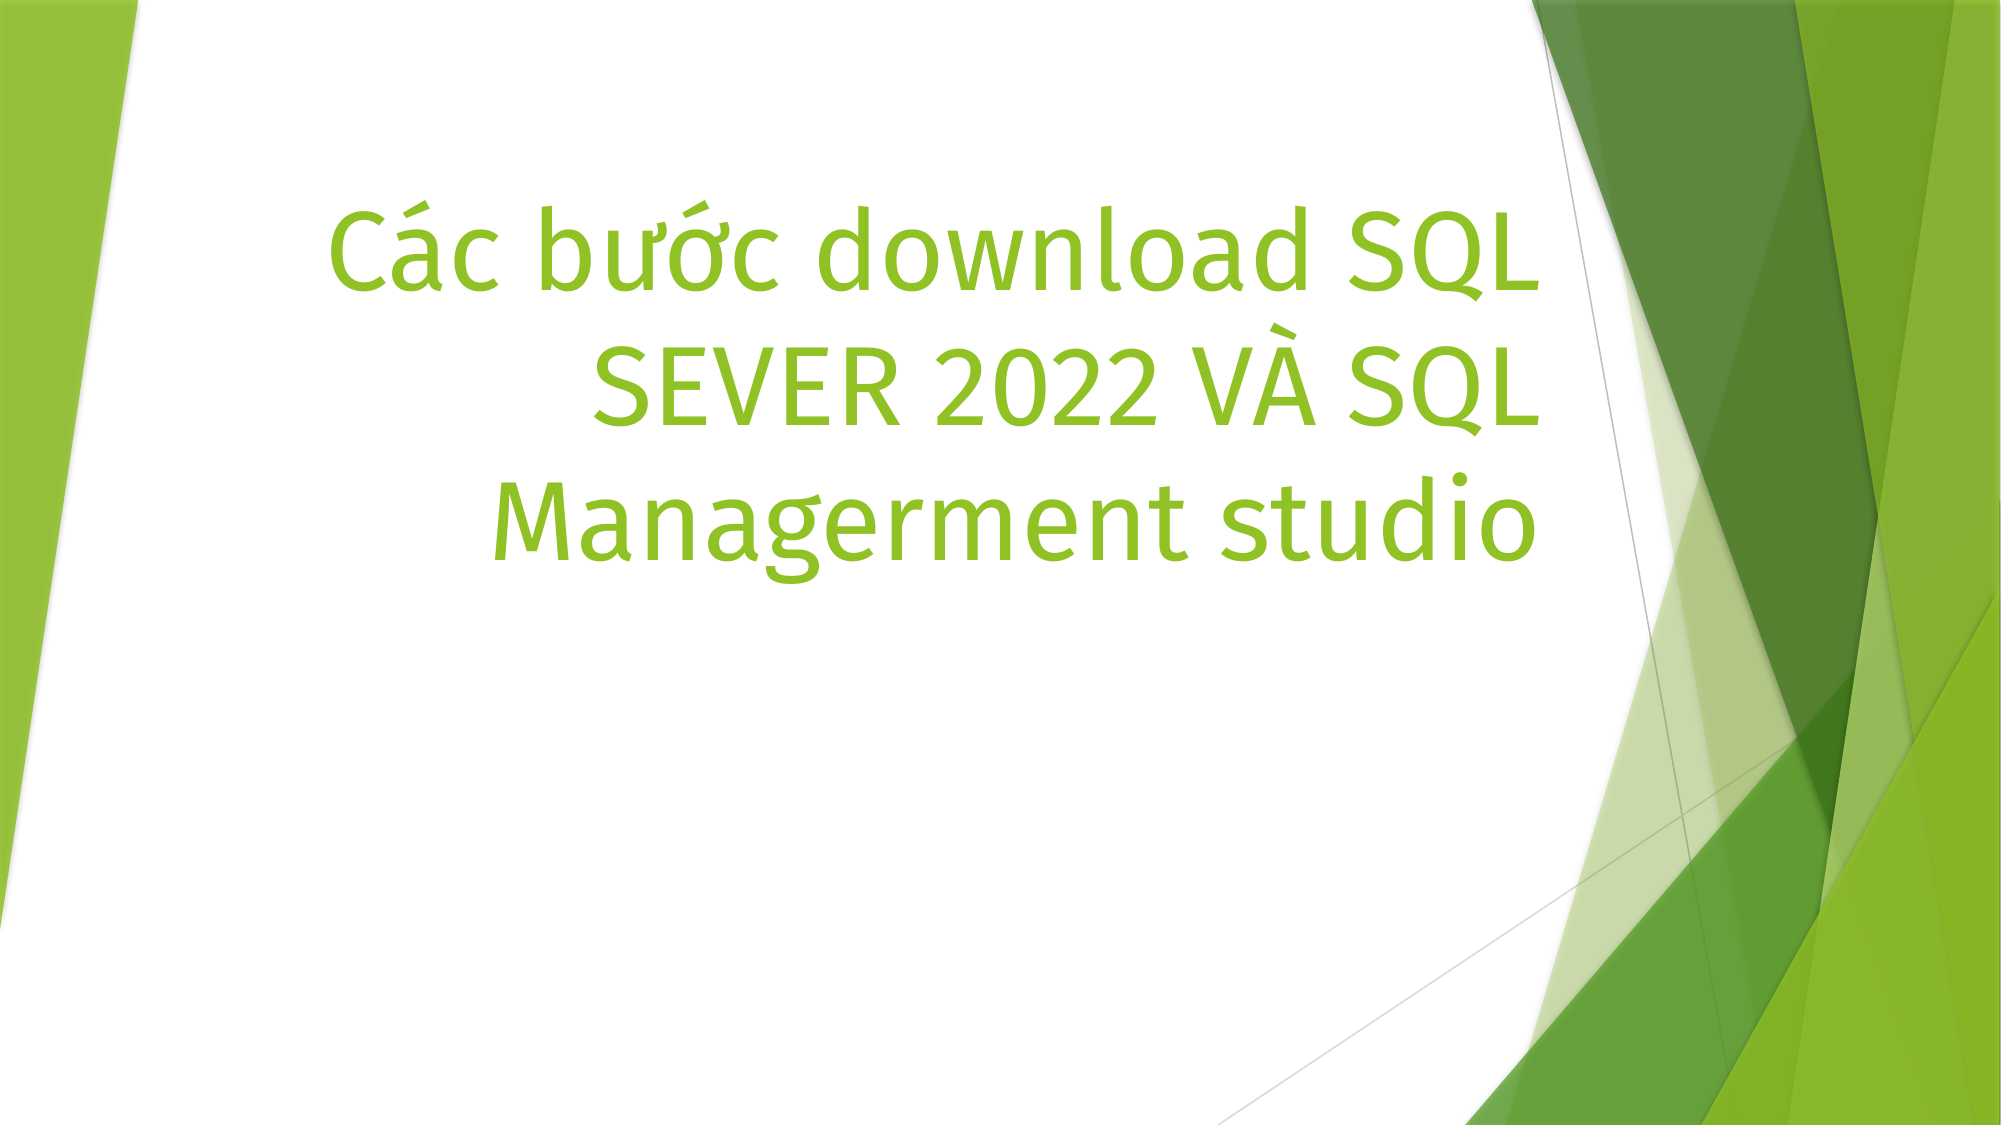

# Các bước download SQL SEVER 2022 VÀ SQL Managerment studio